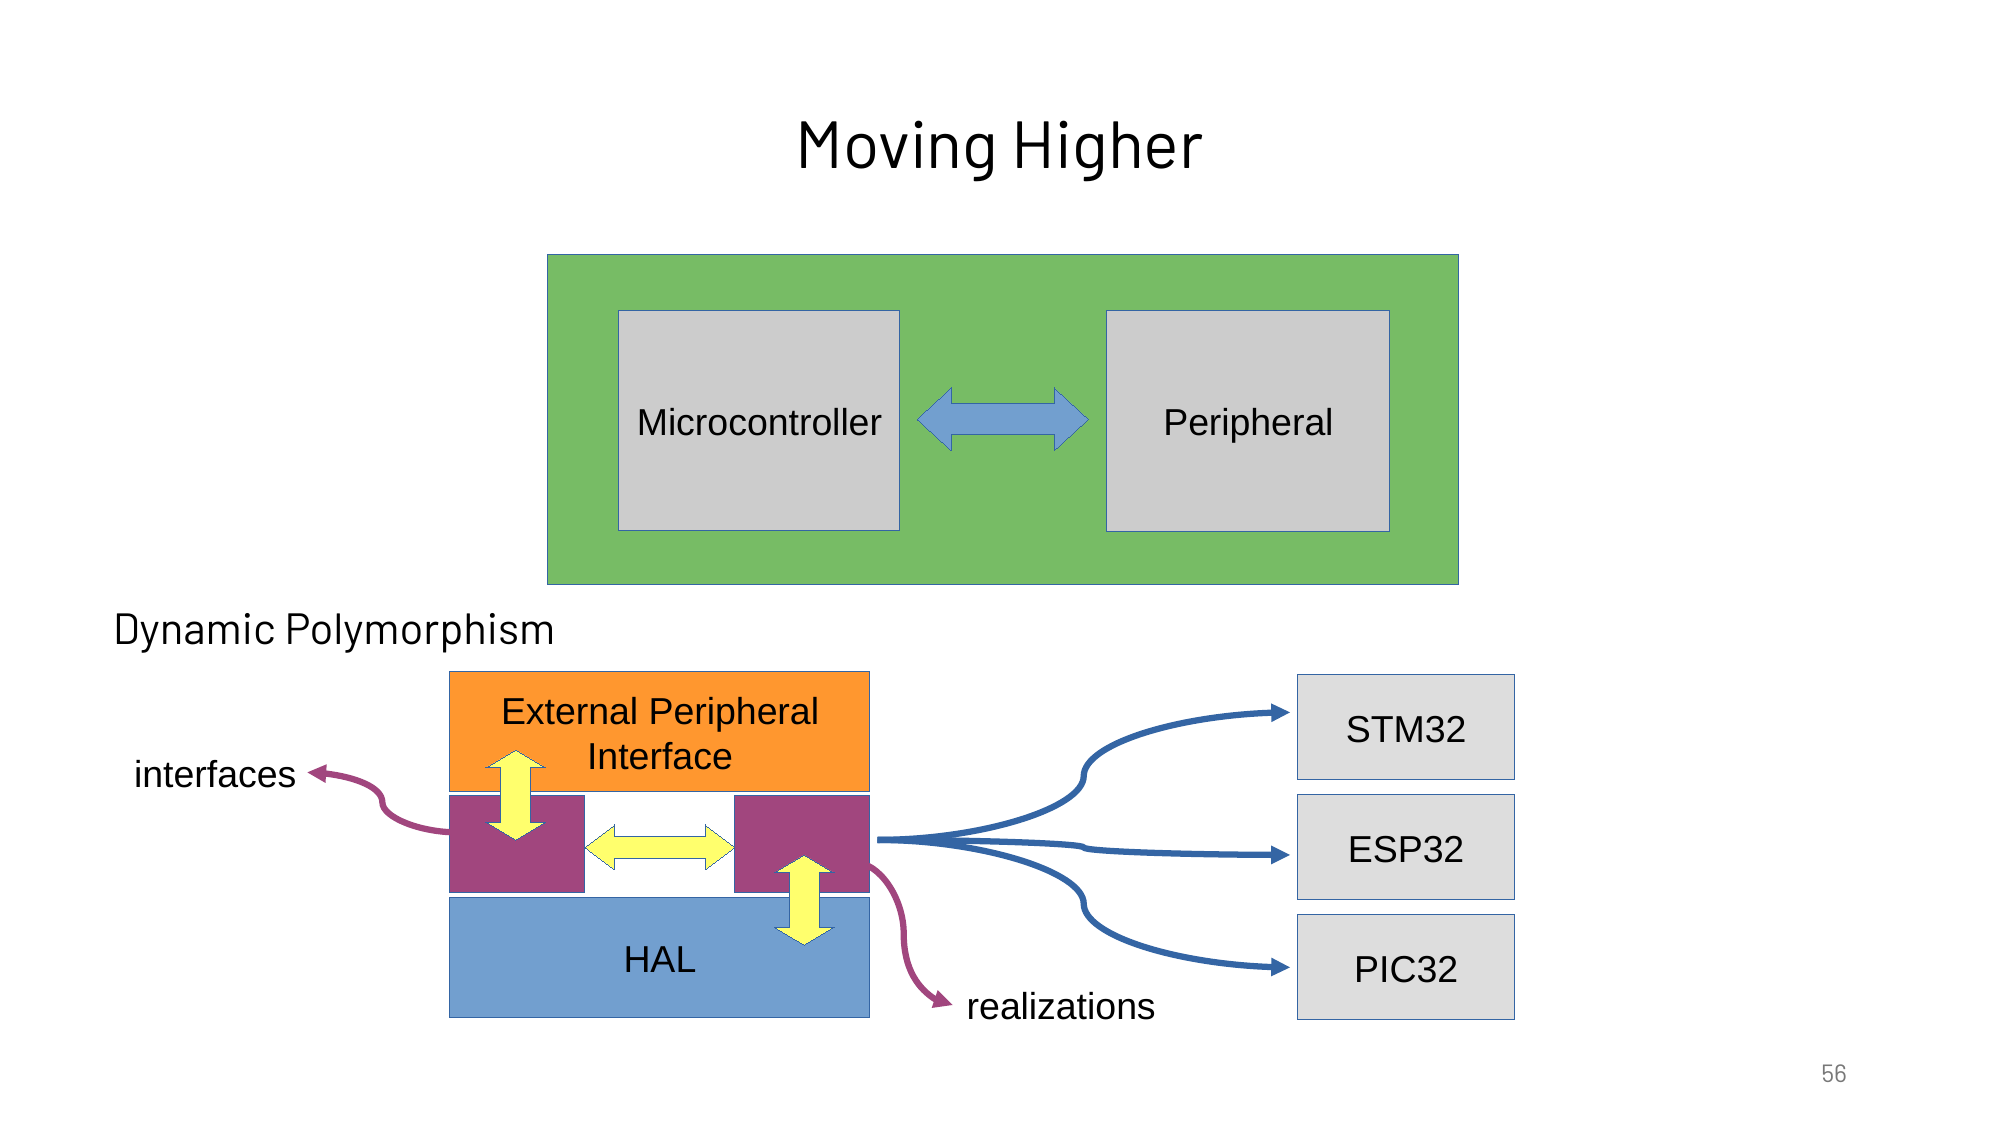

Moving Higher

Microcontroller
Peripheral

Dynamic Polymorphism
External Peripheral Interface
STM32

interfaces

ESP32

HAL
PIC32
realizations
56